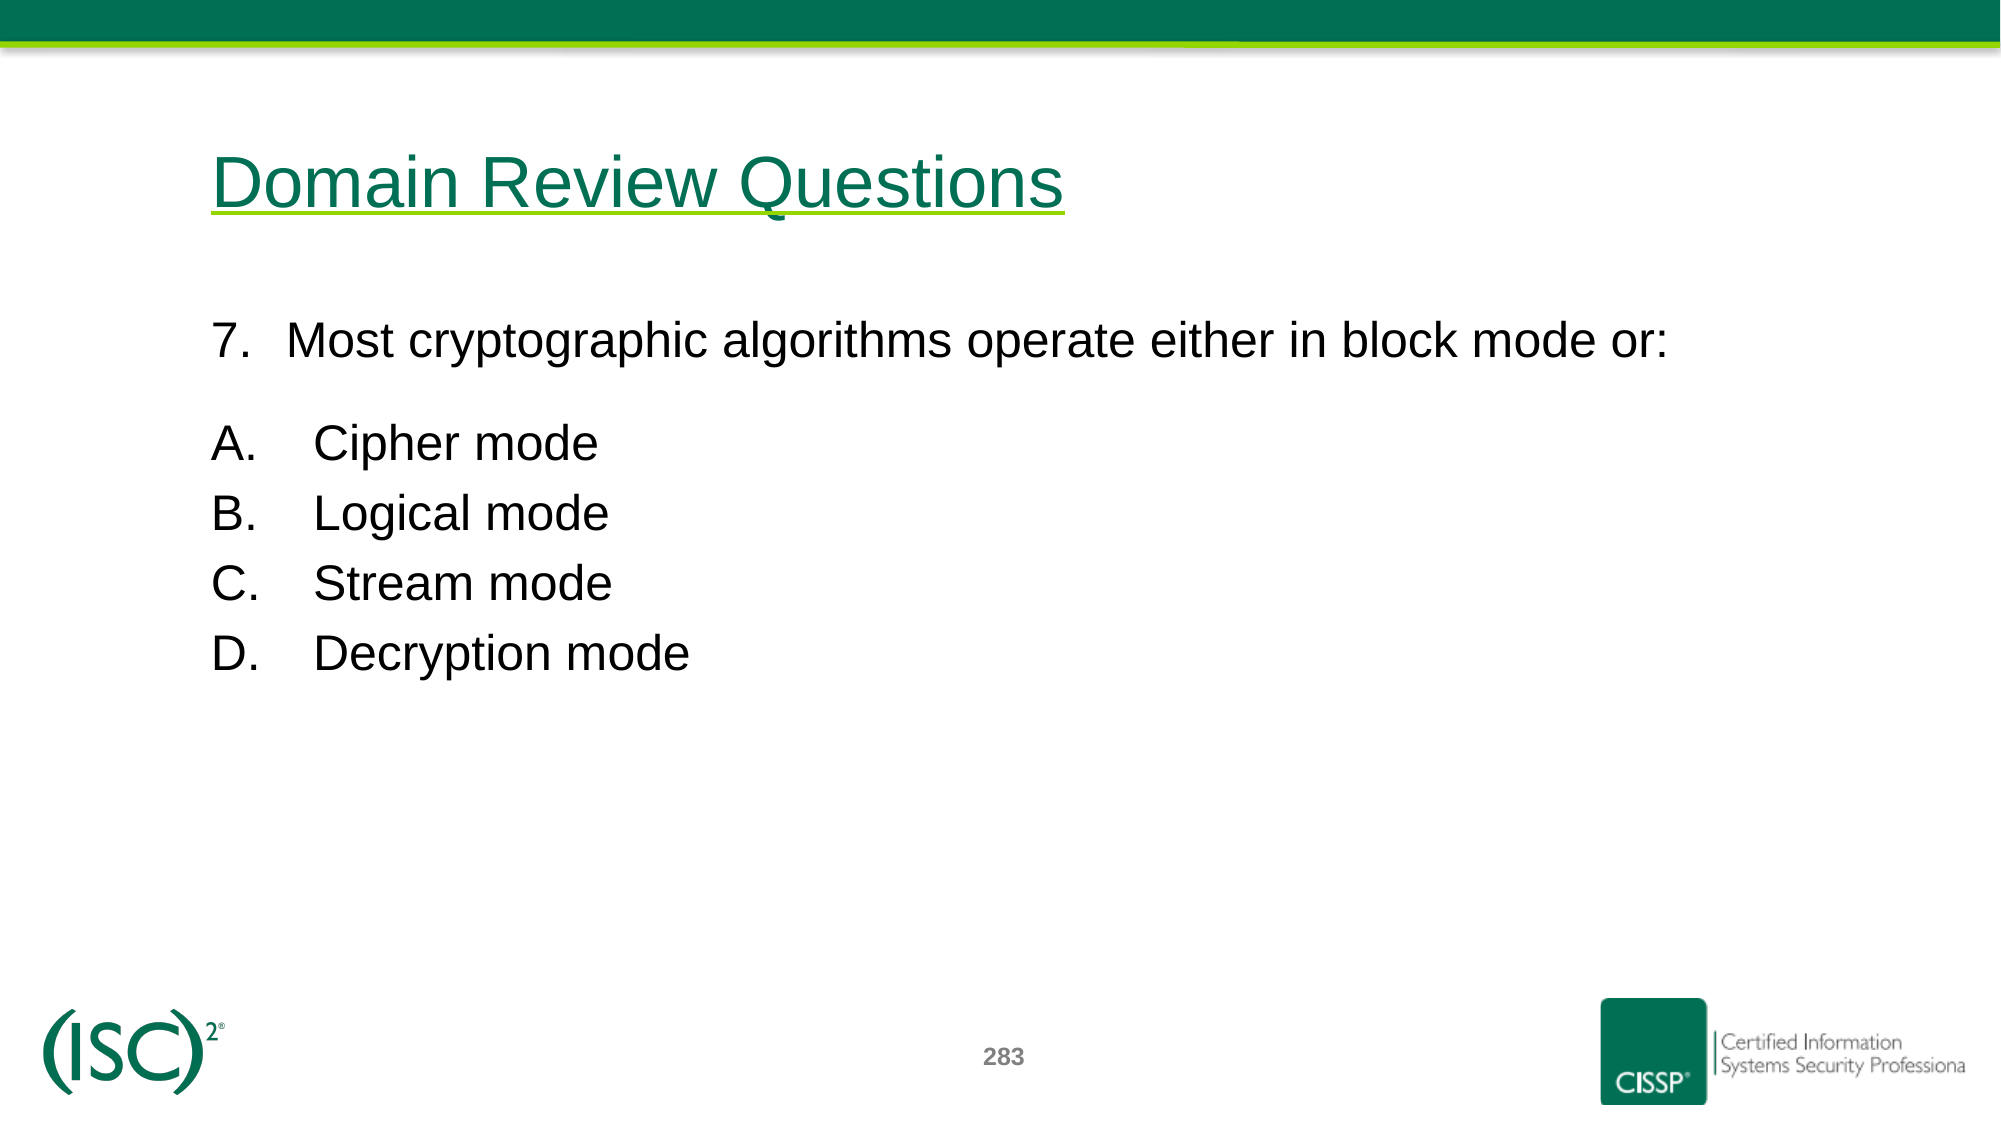

# Domain Review Questions
Most cryptographic algorithms operate either in block mode or:
Cipher mode
Logical mode
Stream mode
Decryption mode